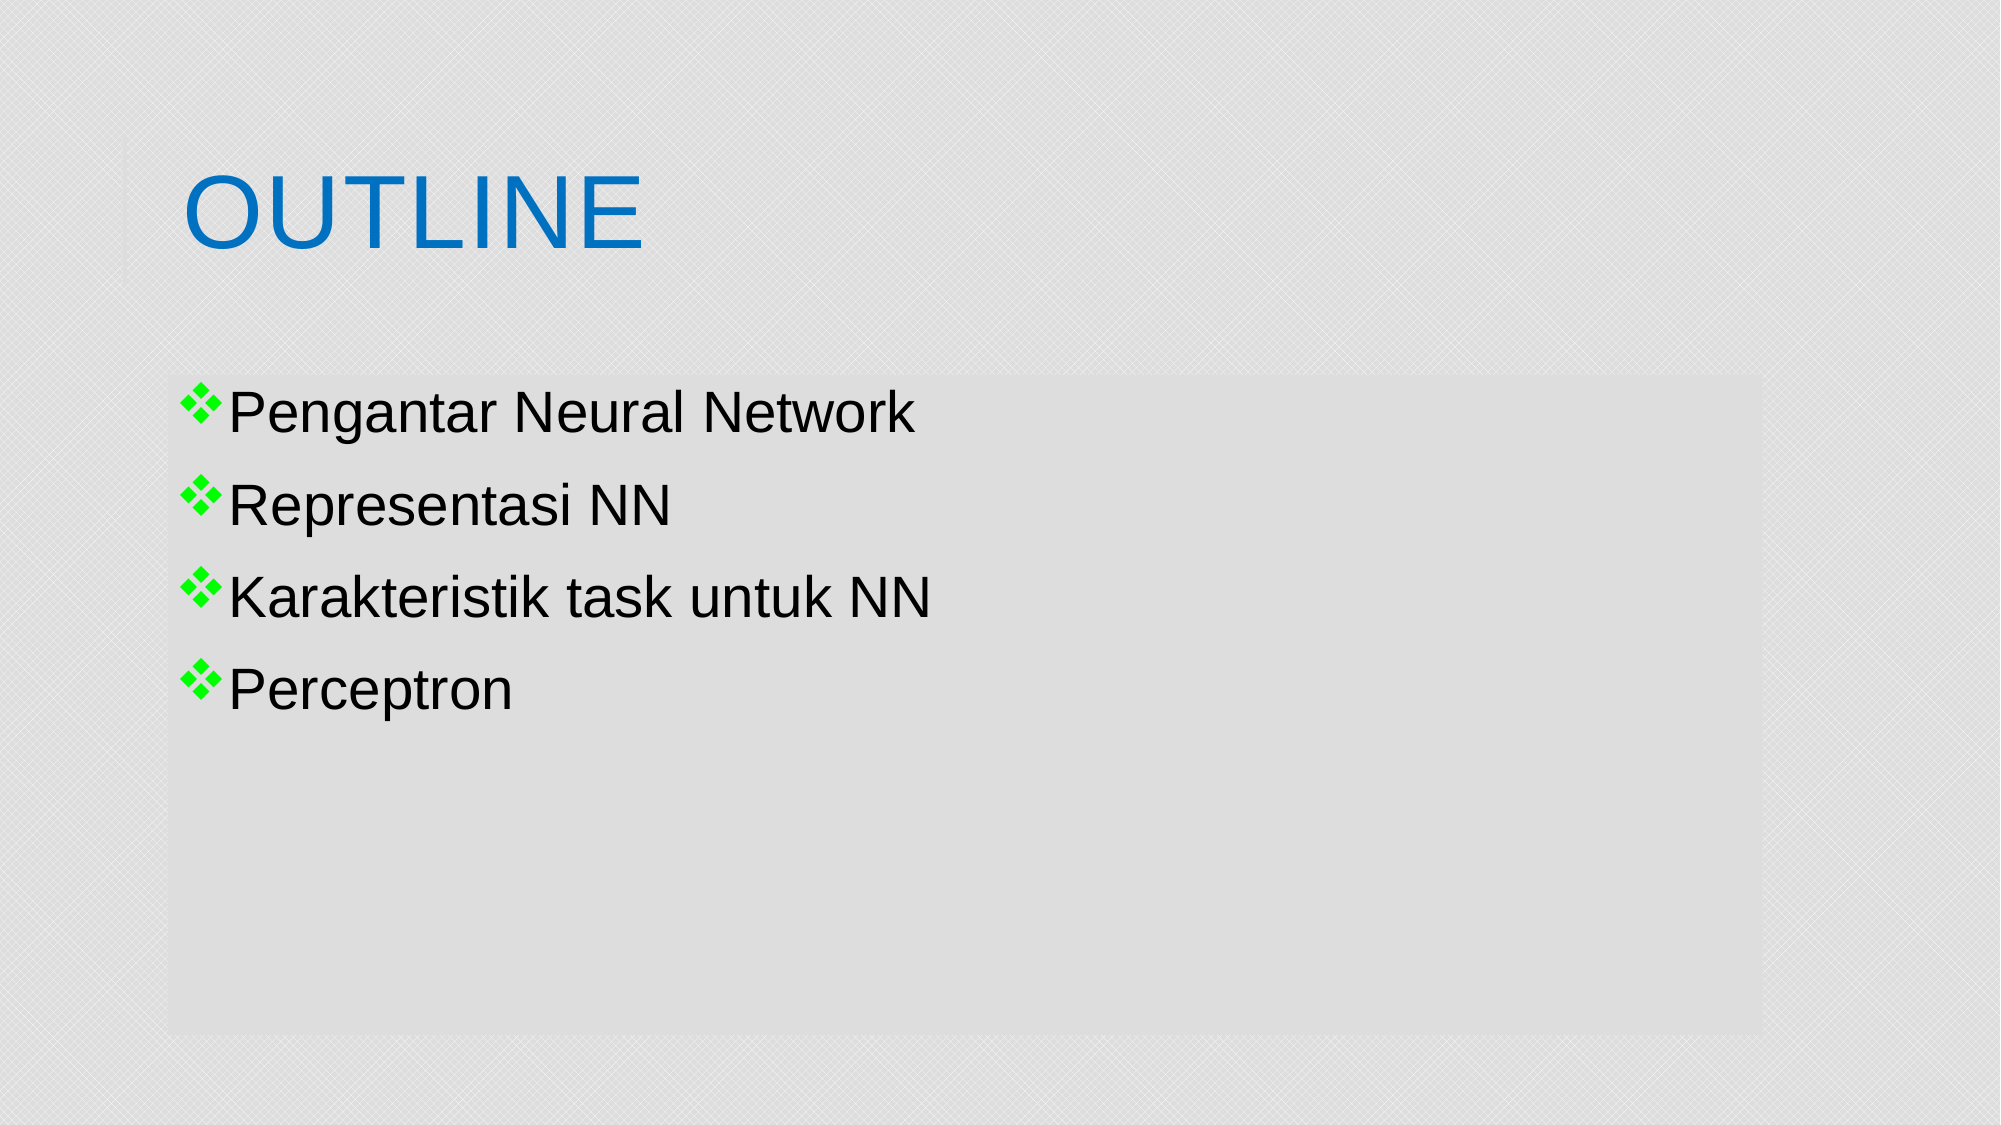

# OUTLINE
Pengantar Neural Network
Representasi NN
Karakteristik task untuk NN
Perceptron